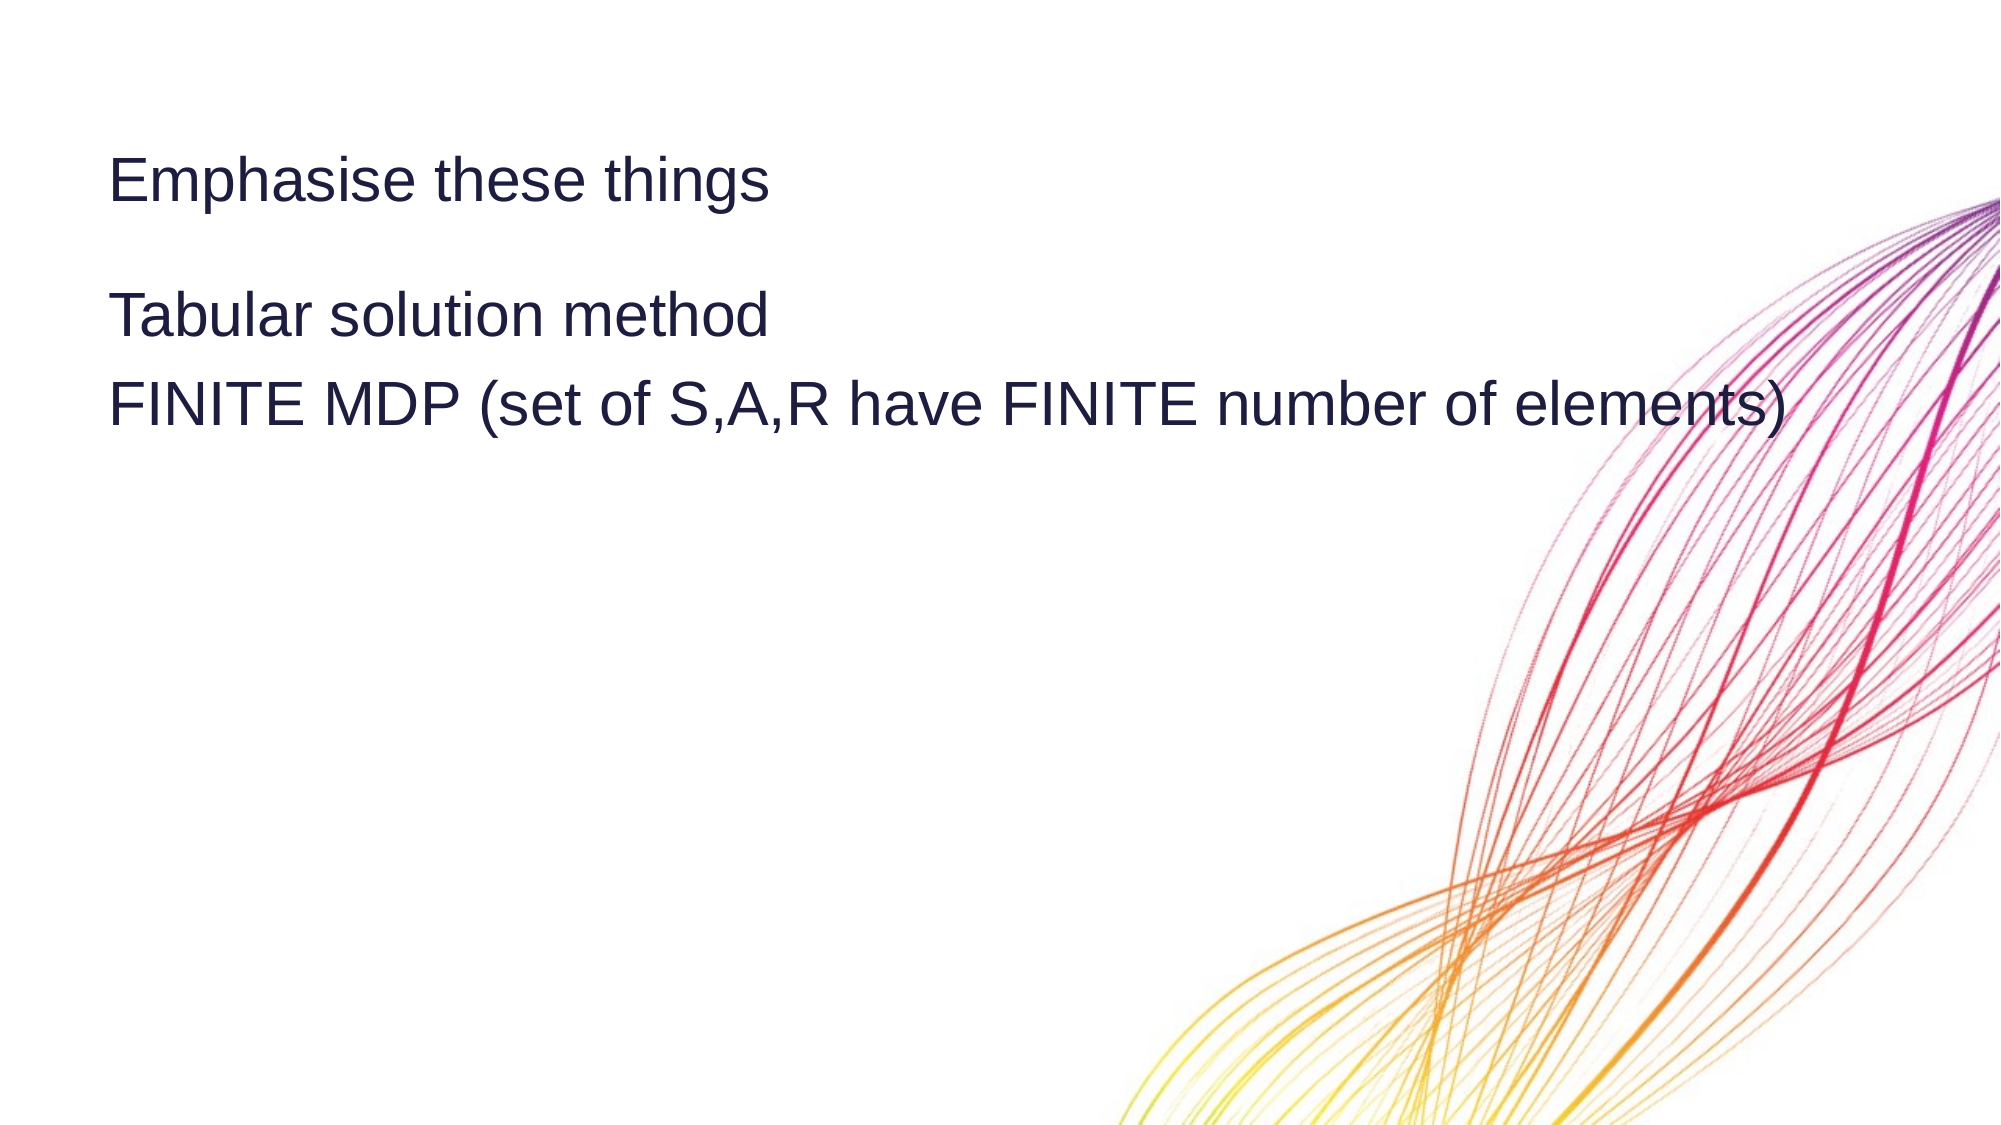

Emphasise these things
Tabular solution method
FINITE MDP (set of S,A,R have FINITE number of elements)